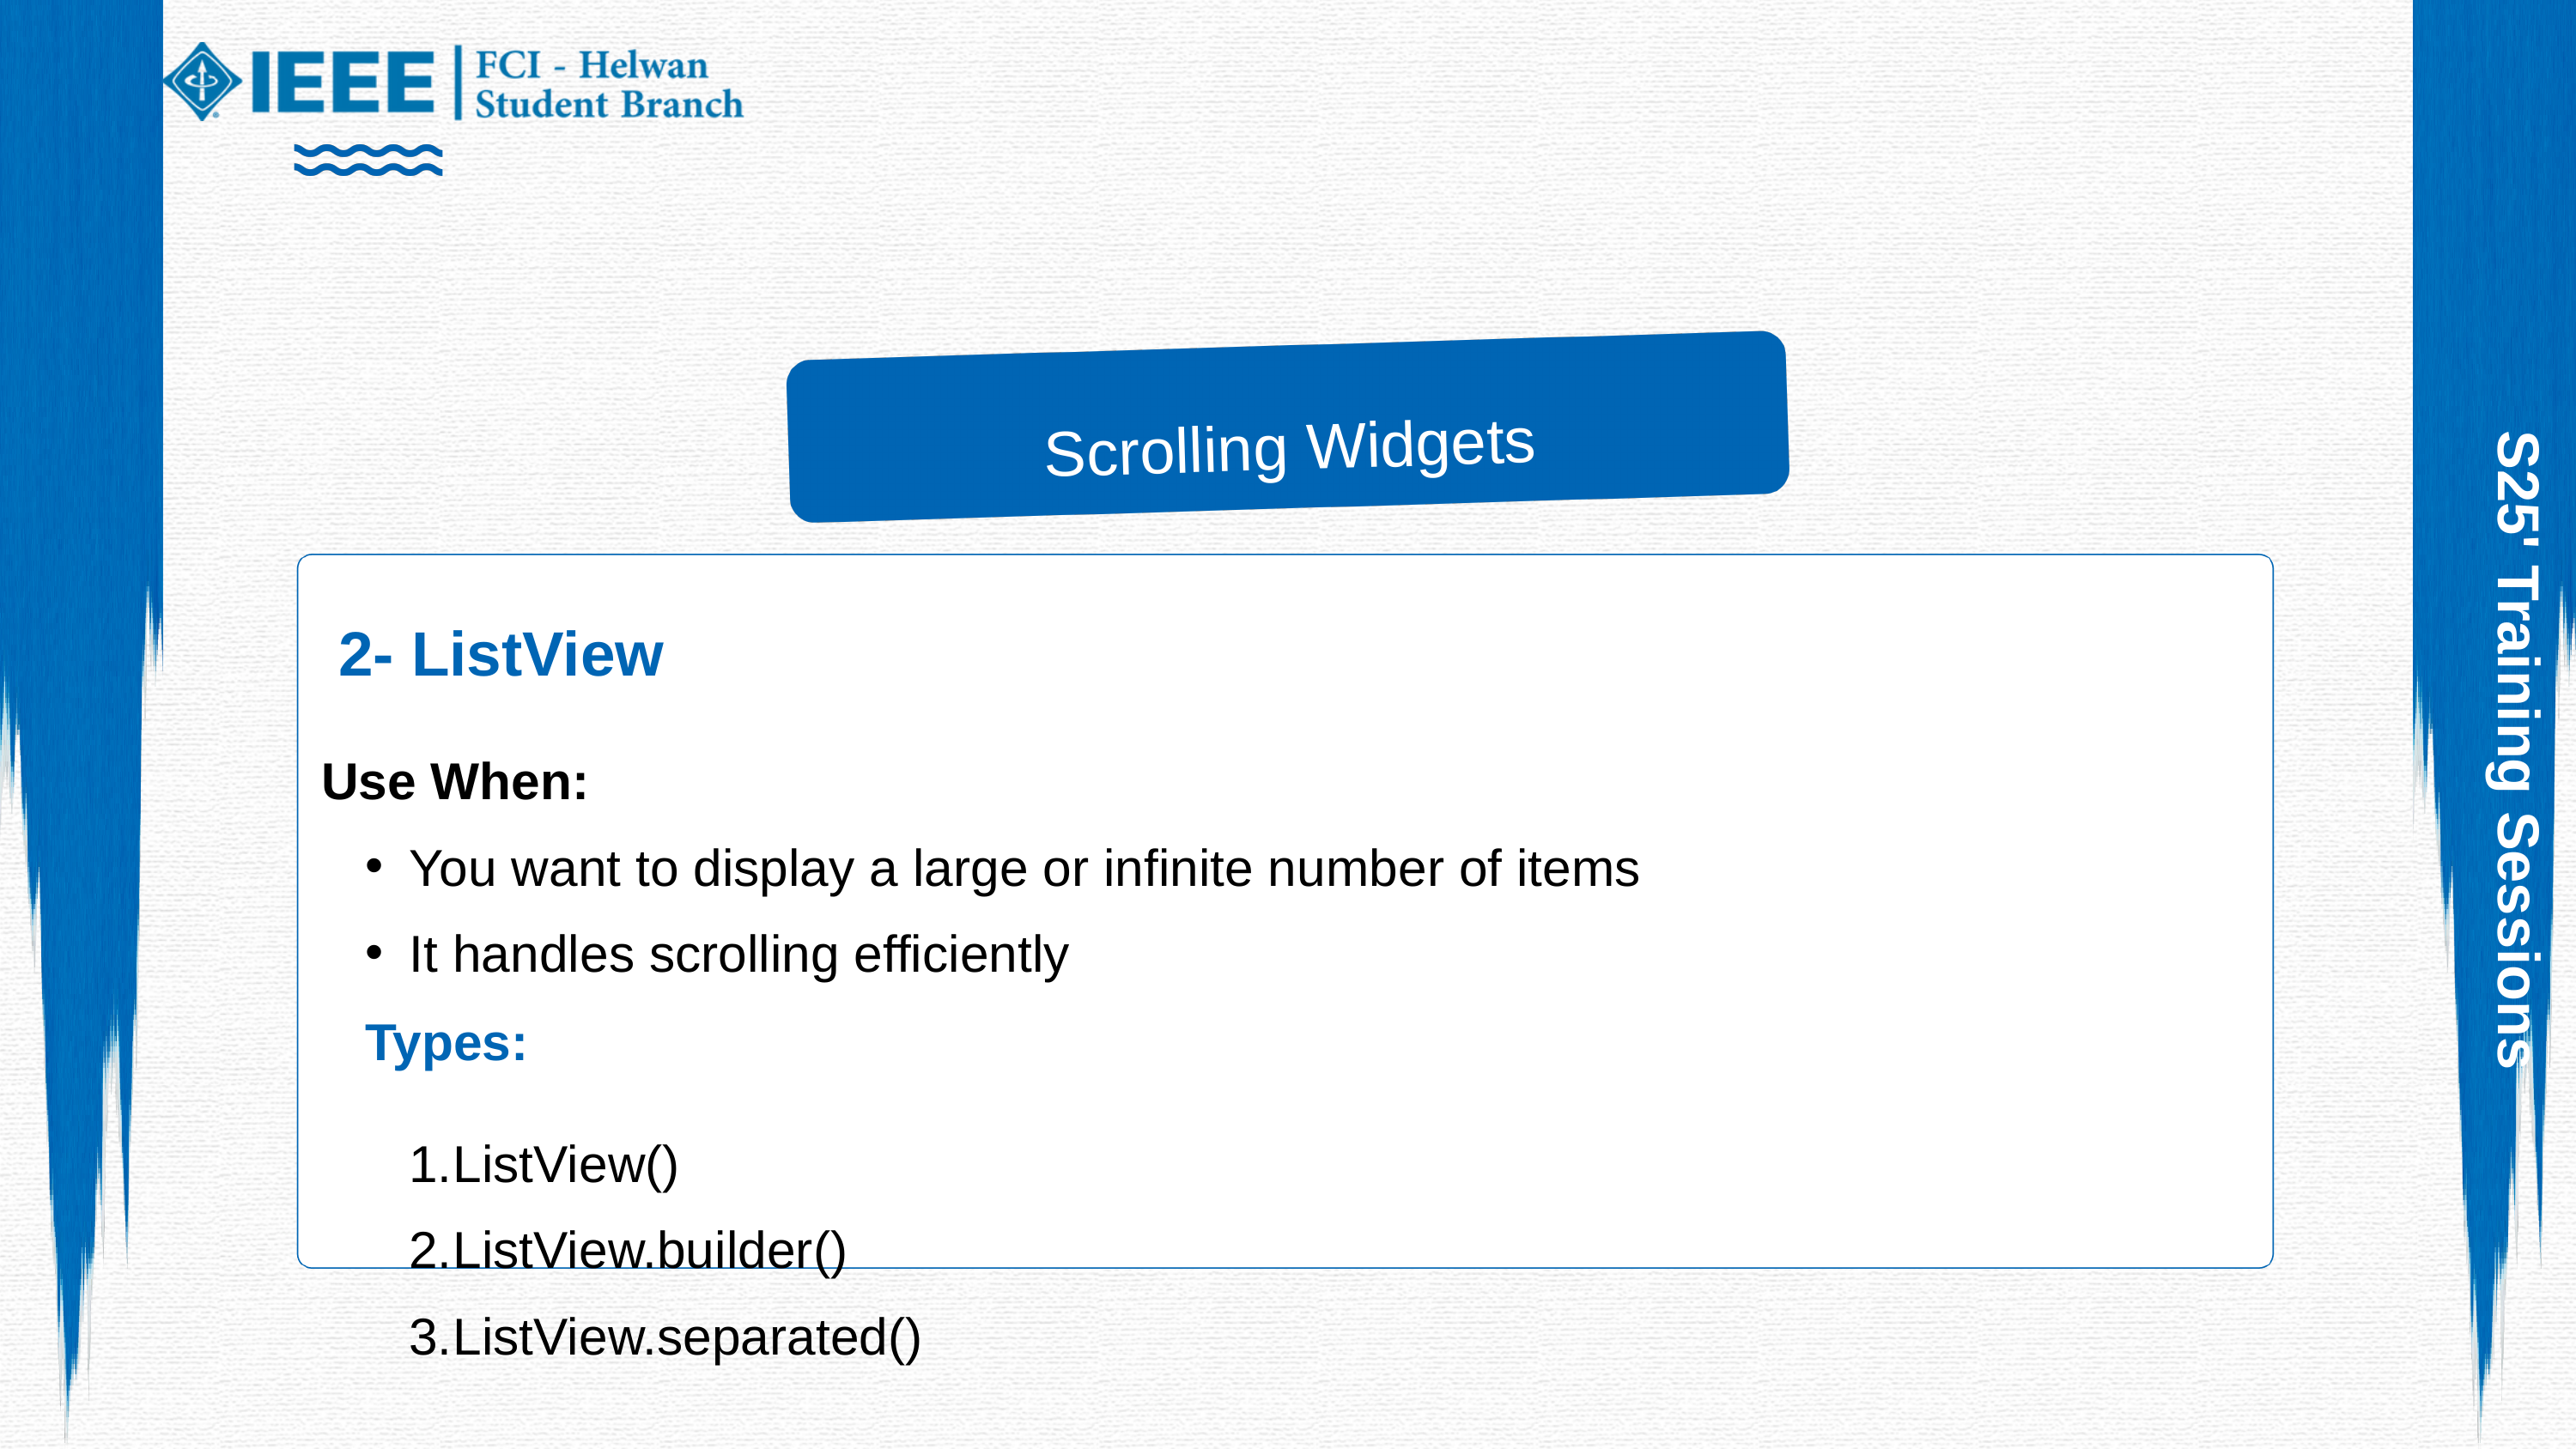

Scrolling Widgets

 2- ListView

Use When:
You want to display a large or infinite number of items
It handles scrolling efficiently

S25' Training Sessions
Types:

ListView()
ListView.builder()
ListView.separated()